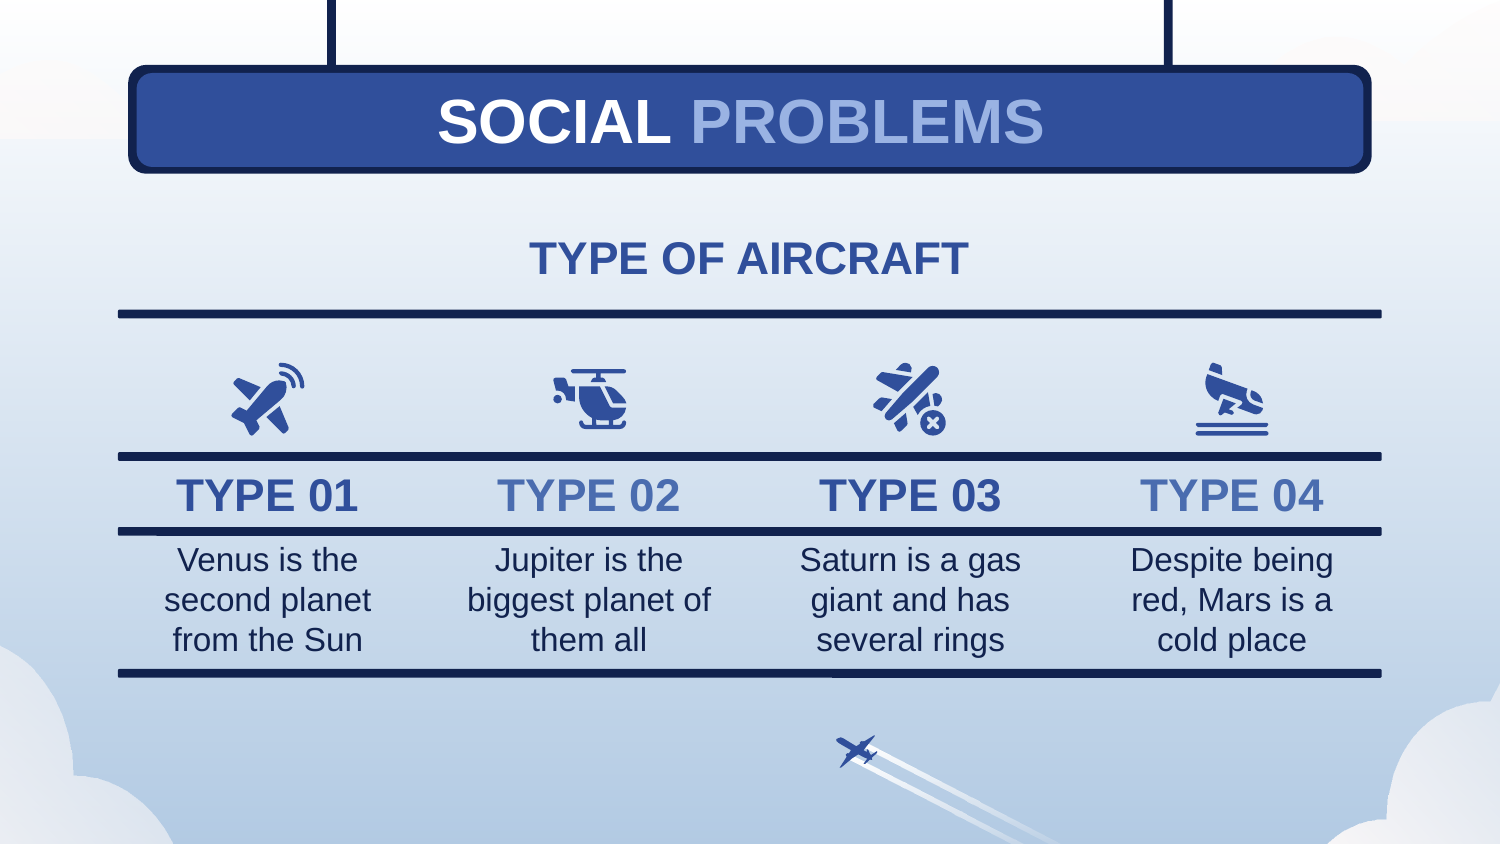

# SOCIAL PROBLEMS
TYPE OF AIRCRAFT

TYPE 01
TYPE 02
TYPE 03
TYPE 04
Venus is the second planet from the Sun
Jupiter is the biggest planet of them all
Saturn is a gas giant and has several rings
Despite being red, Mars is a cold place